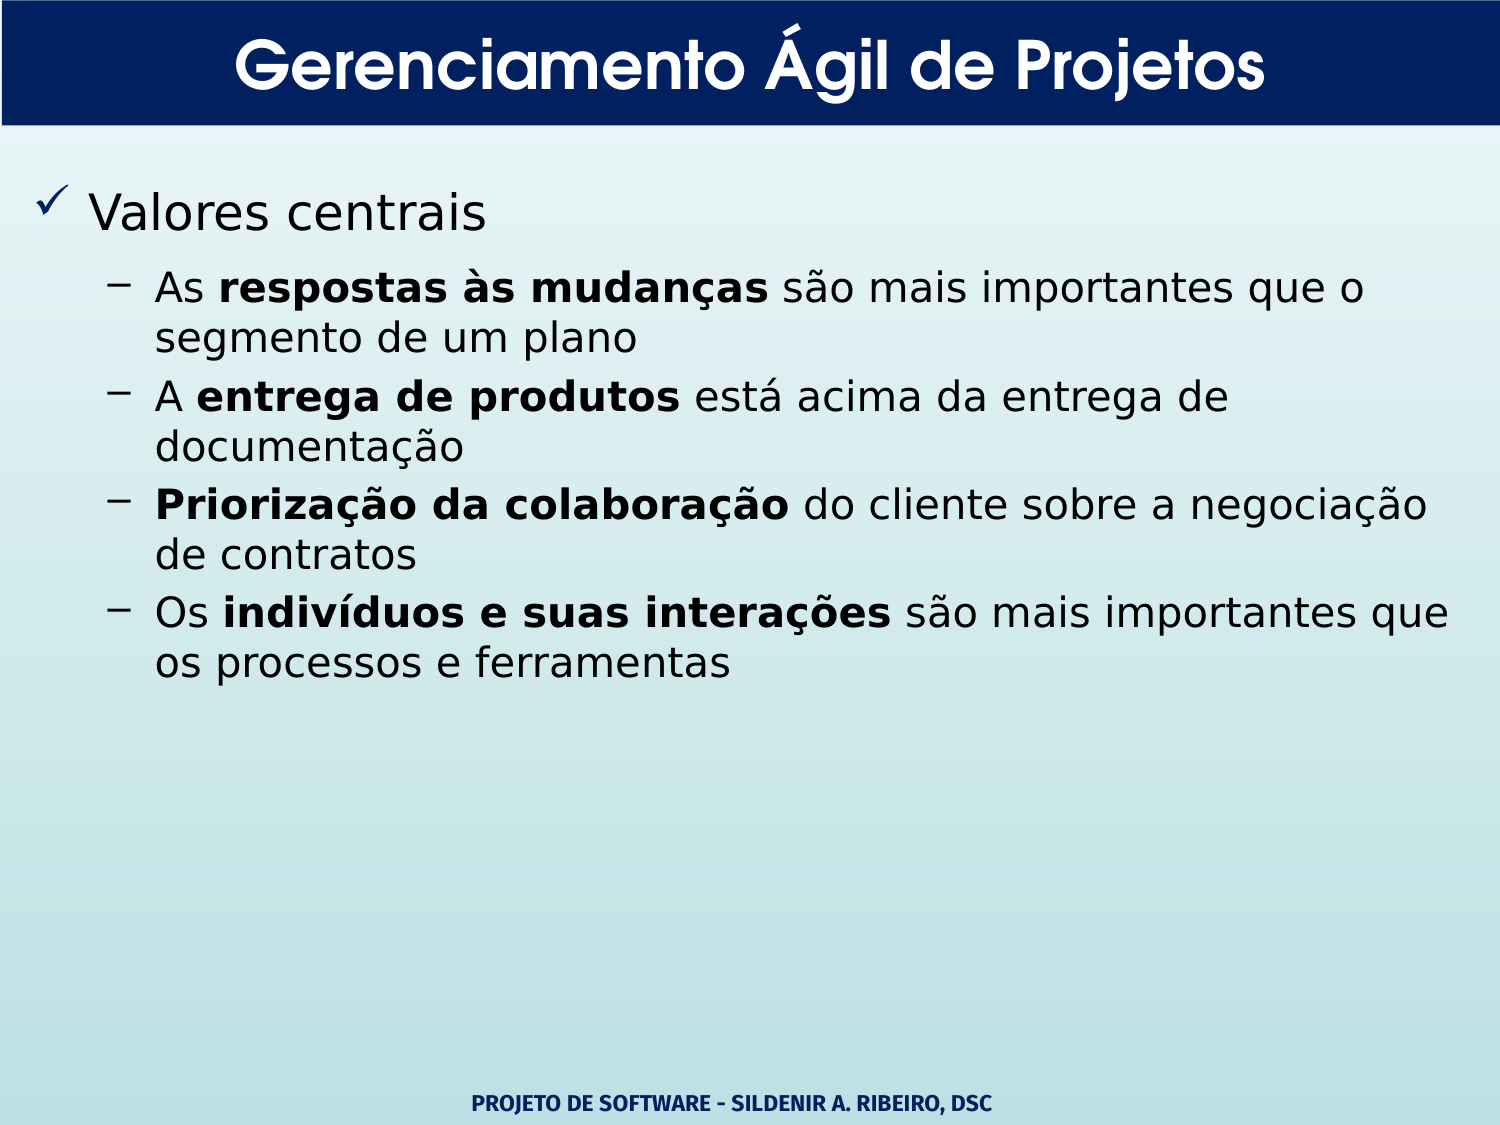

Gerenciamento Ágil de Projetos
Valores centrais
As respostas às mudanças são mais importantes que o segmento de um plano
A entrega de produtos está acima da entrega de documentação
Priorização da colaboração do cliente sobre a negociação de contratos
Os indivíduos e suas interações são mais importantes que os processos e ferramentas
Projeto de Software - Sildenir A. Ribeiro, DSc